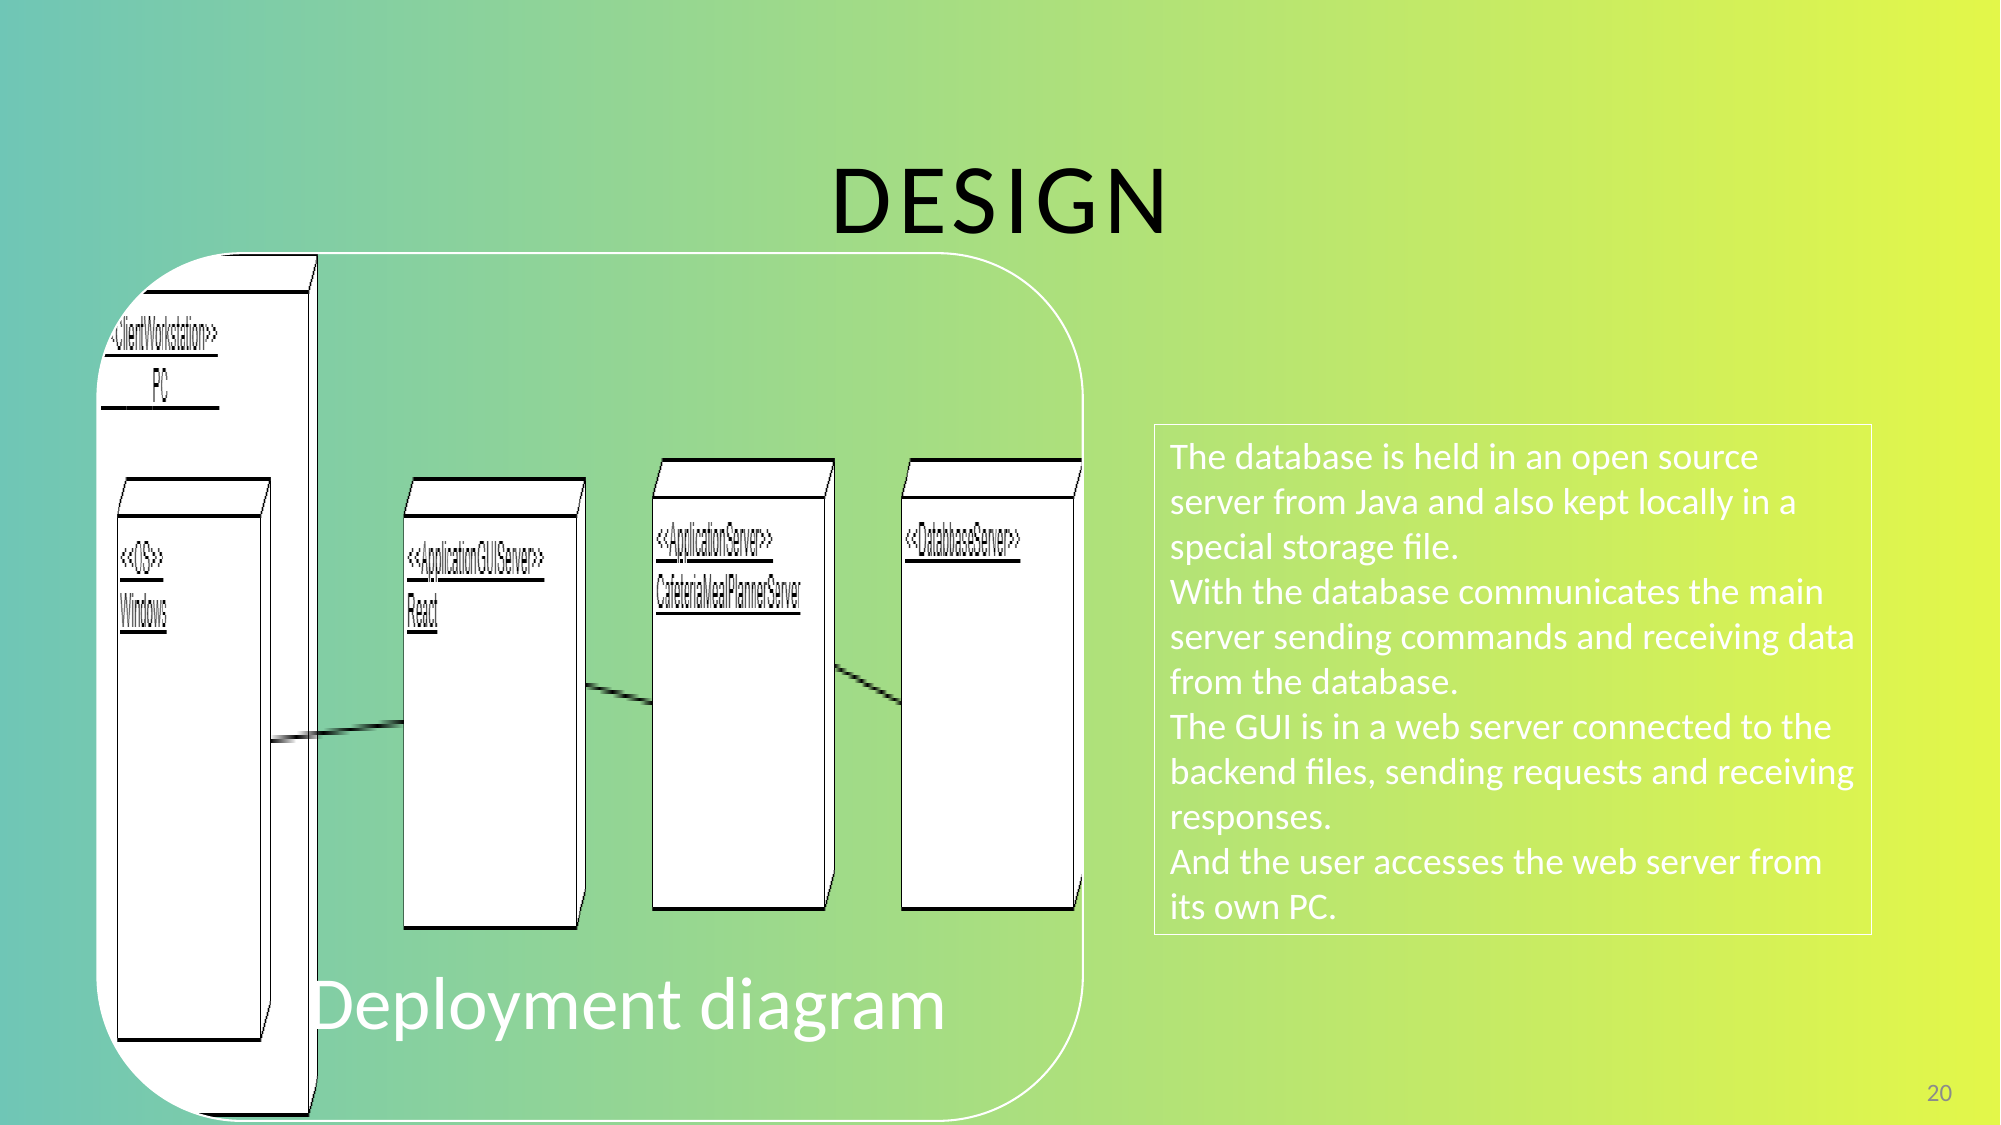

# Design
Deployment diagram
The database is held in an open source server from Java and also kept locally in a special storage file.
With the database communicates the main server sending commands and receiving data from the database.
The GUI is in a web server connected to the backend files, sending requests and receiving responses.
And the user accesses the web server from its own PC.
20